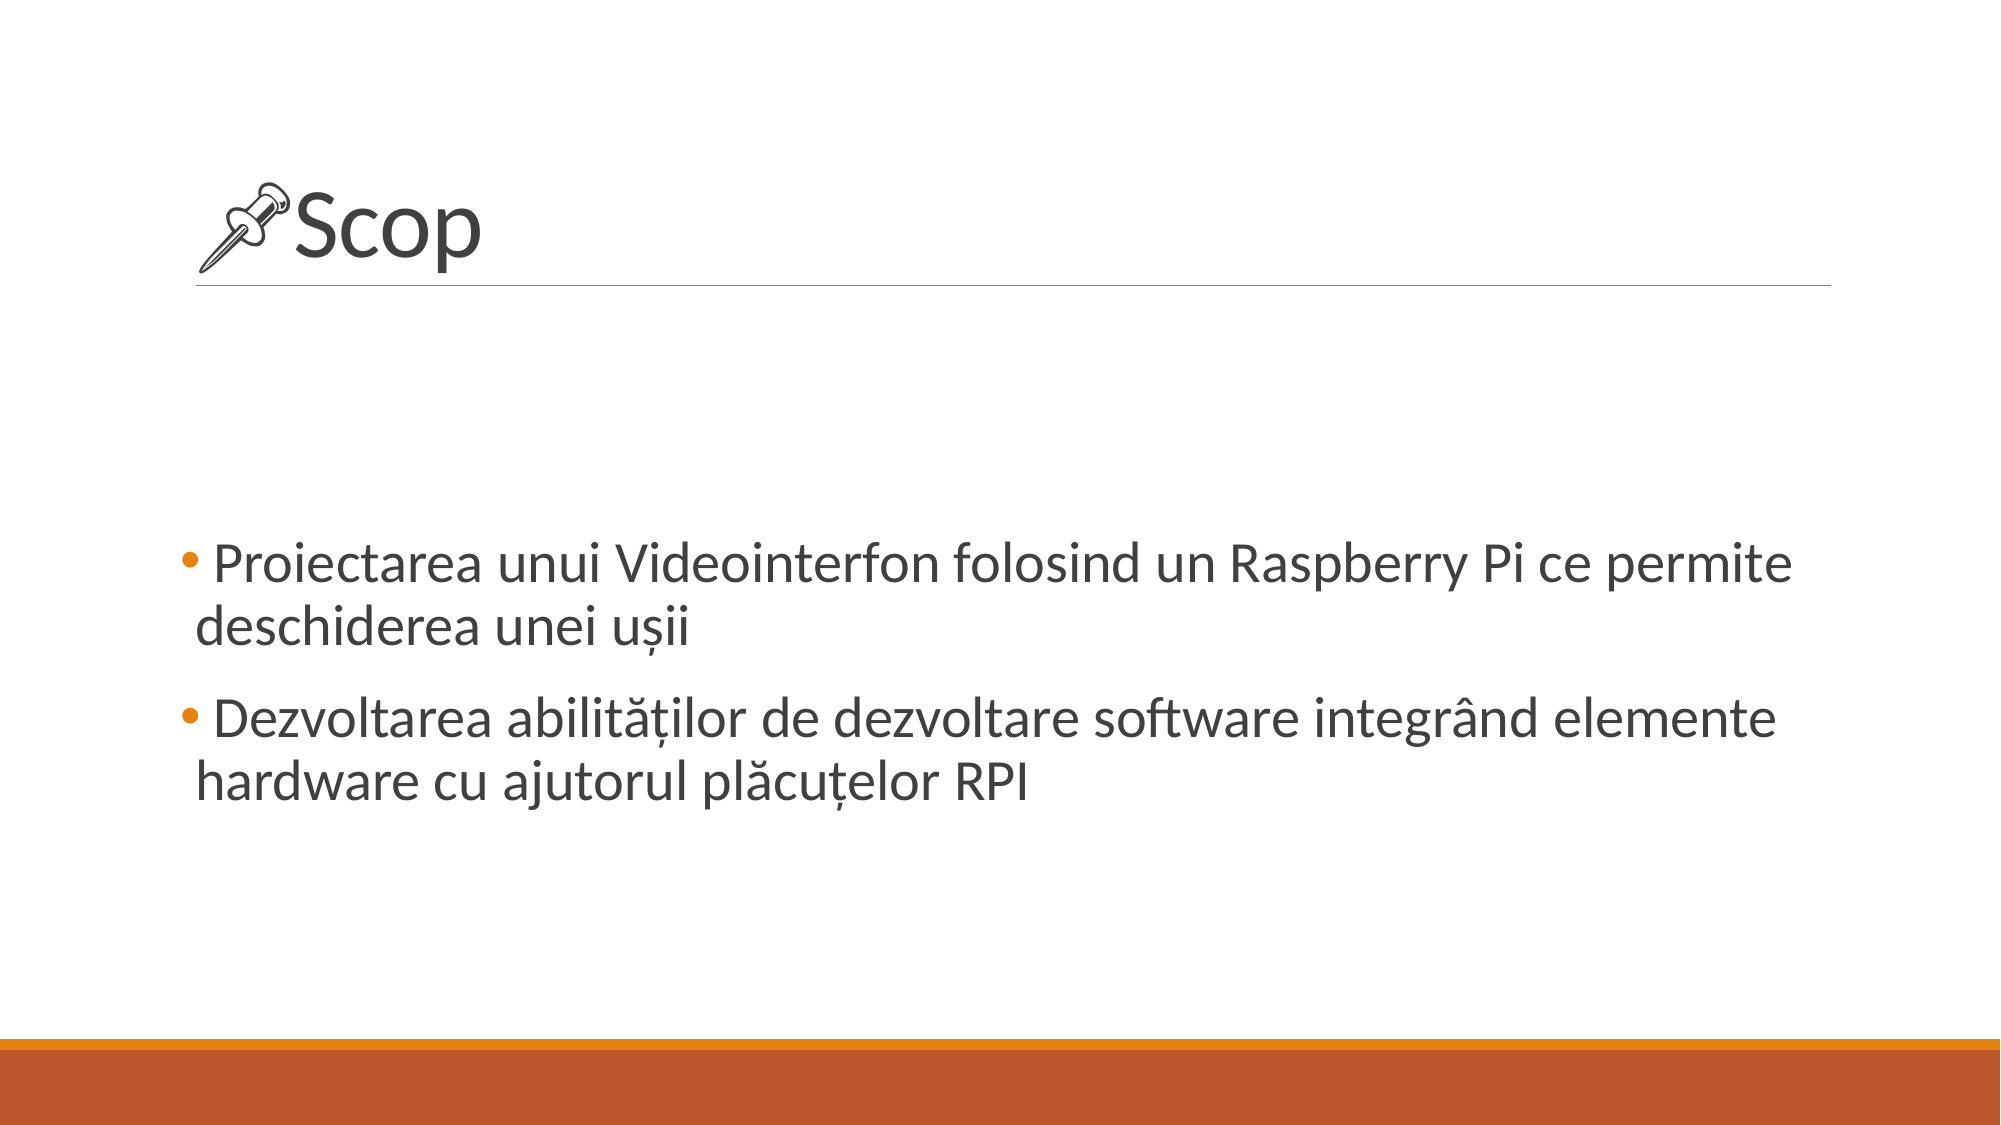

# 📌Scop

 Proiectarea unui Videointerfon folosind un Raspberry Pi ce permite deschiderea unei ușii
 Dezvoltarea abilităților de dezvoltare software integrând elemente hardware cu ajutorul plăcuțelor RPI